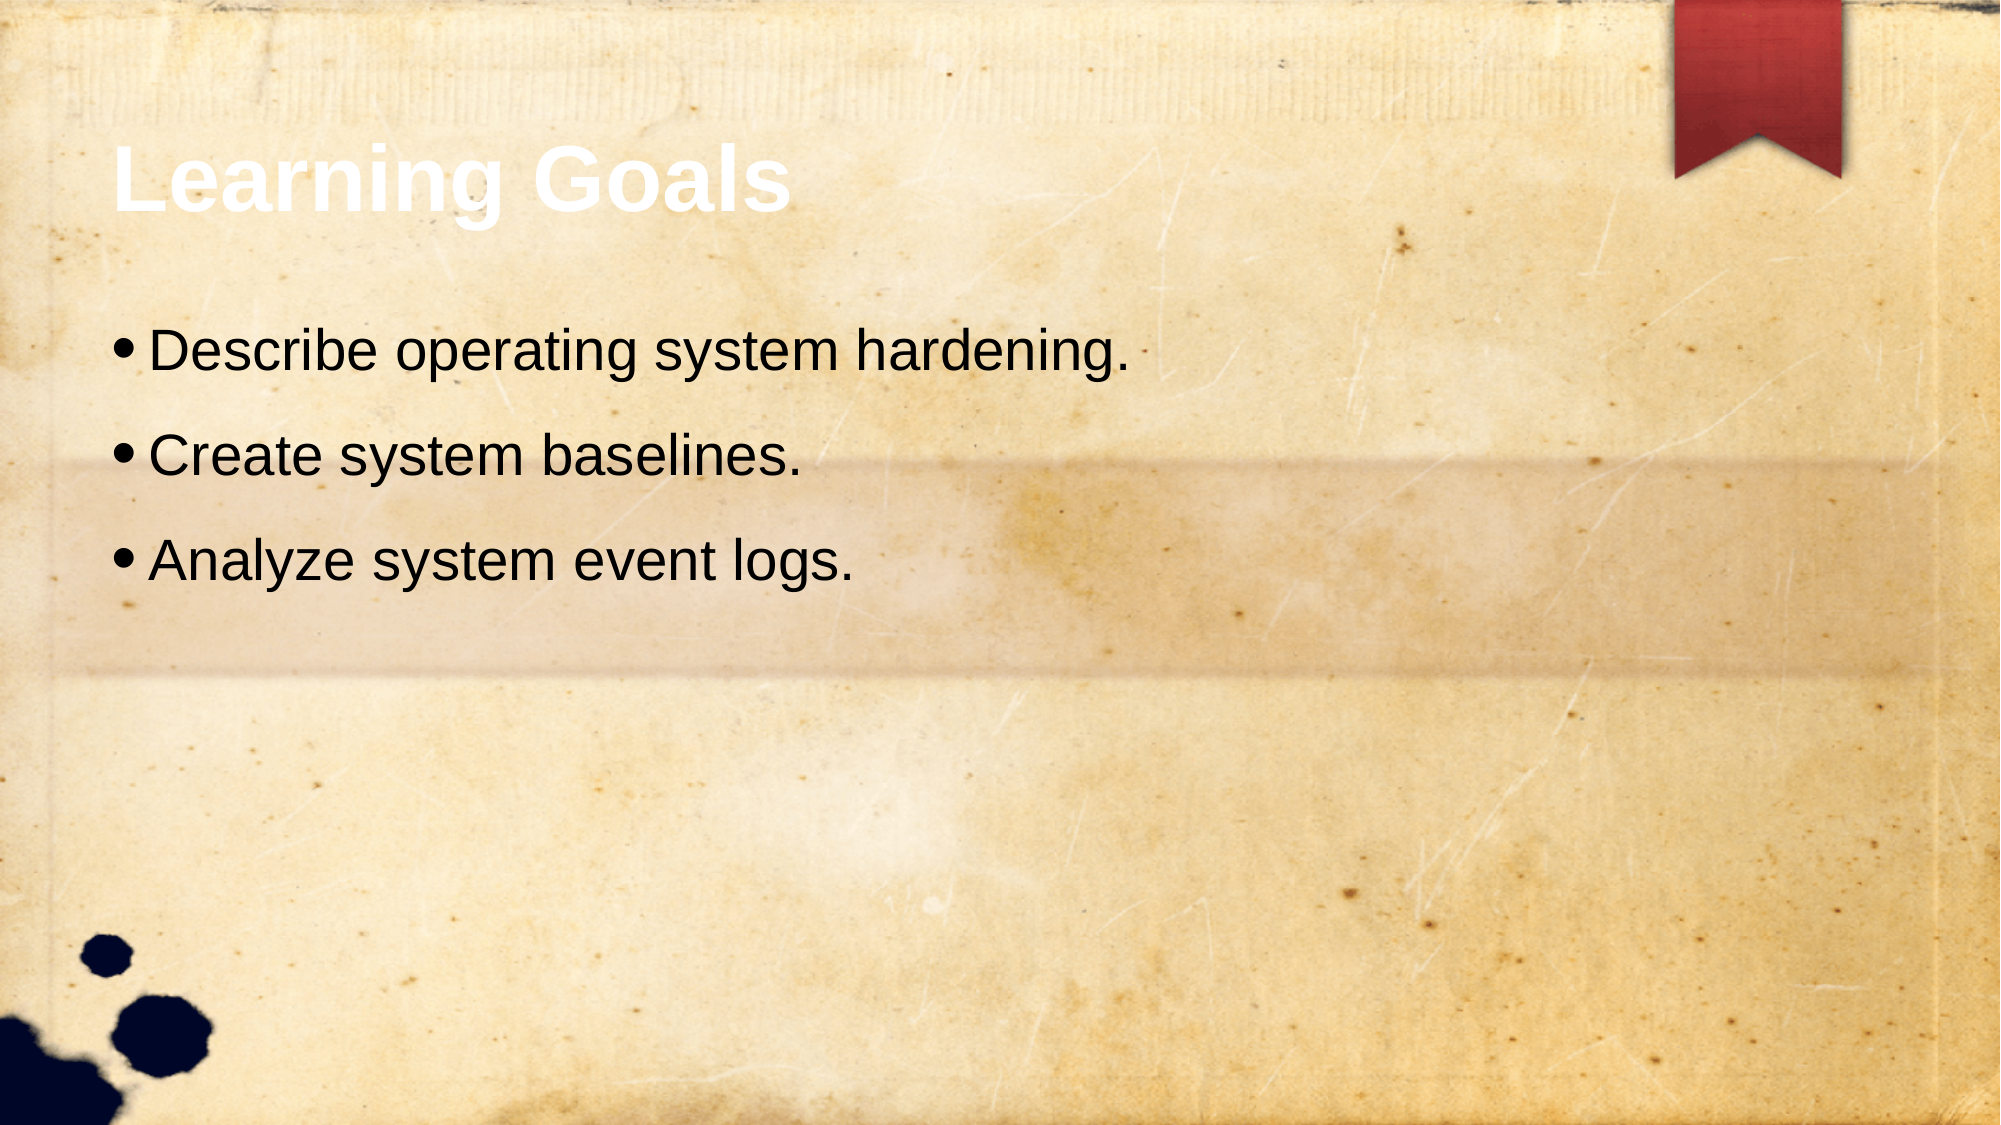

Learning Goals
Describe operating system hardening.
Create system baselines.
Analyze system event logs.